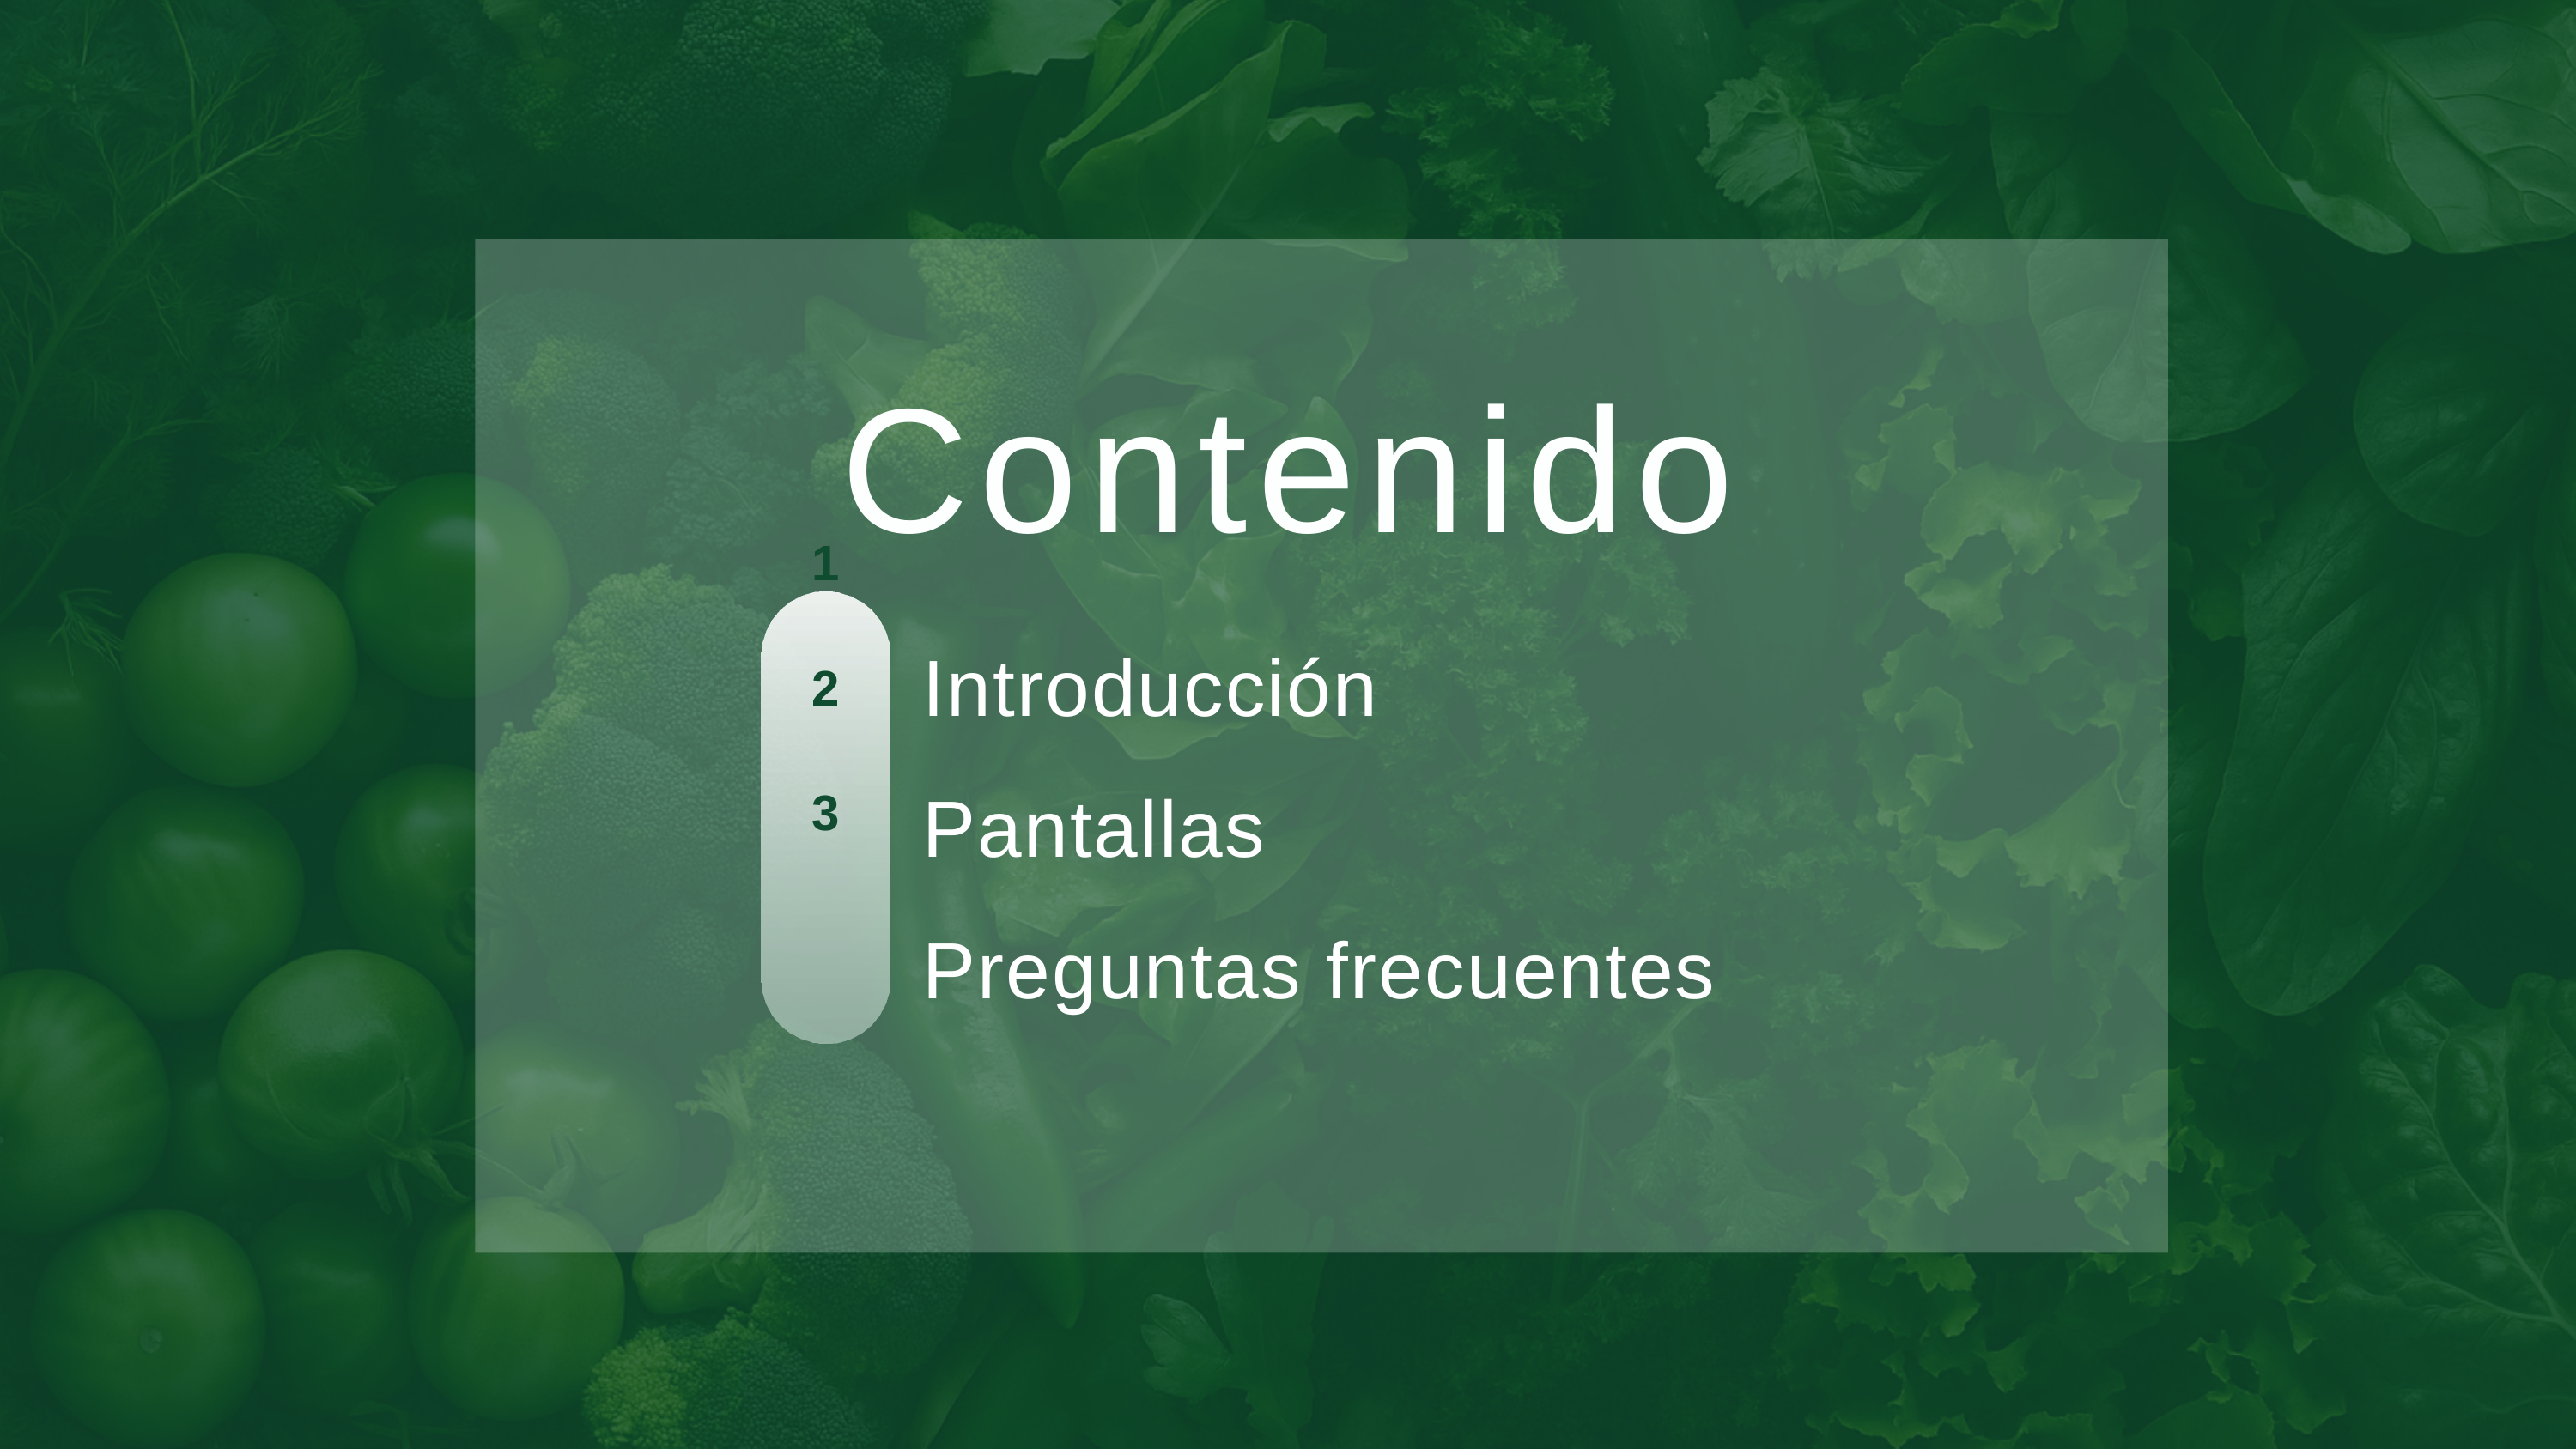

Contenido

1
2
3
Introducción
Pantallas
Preguntas frecuentes